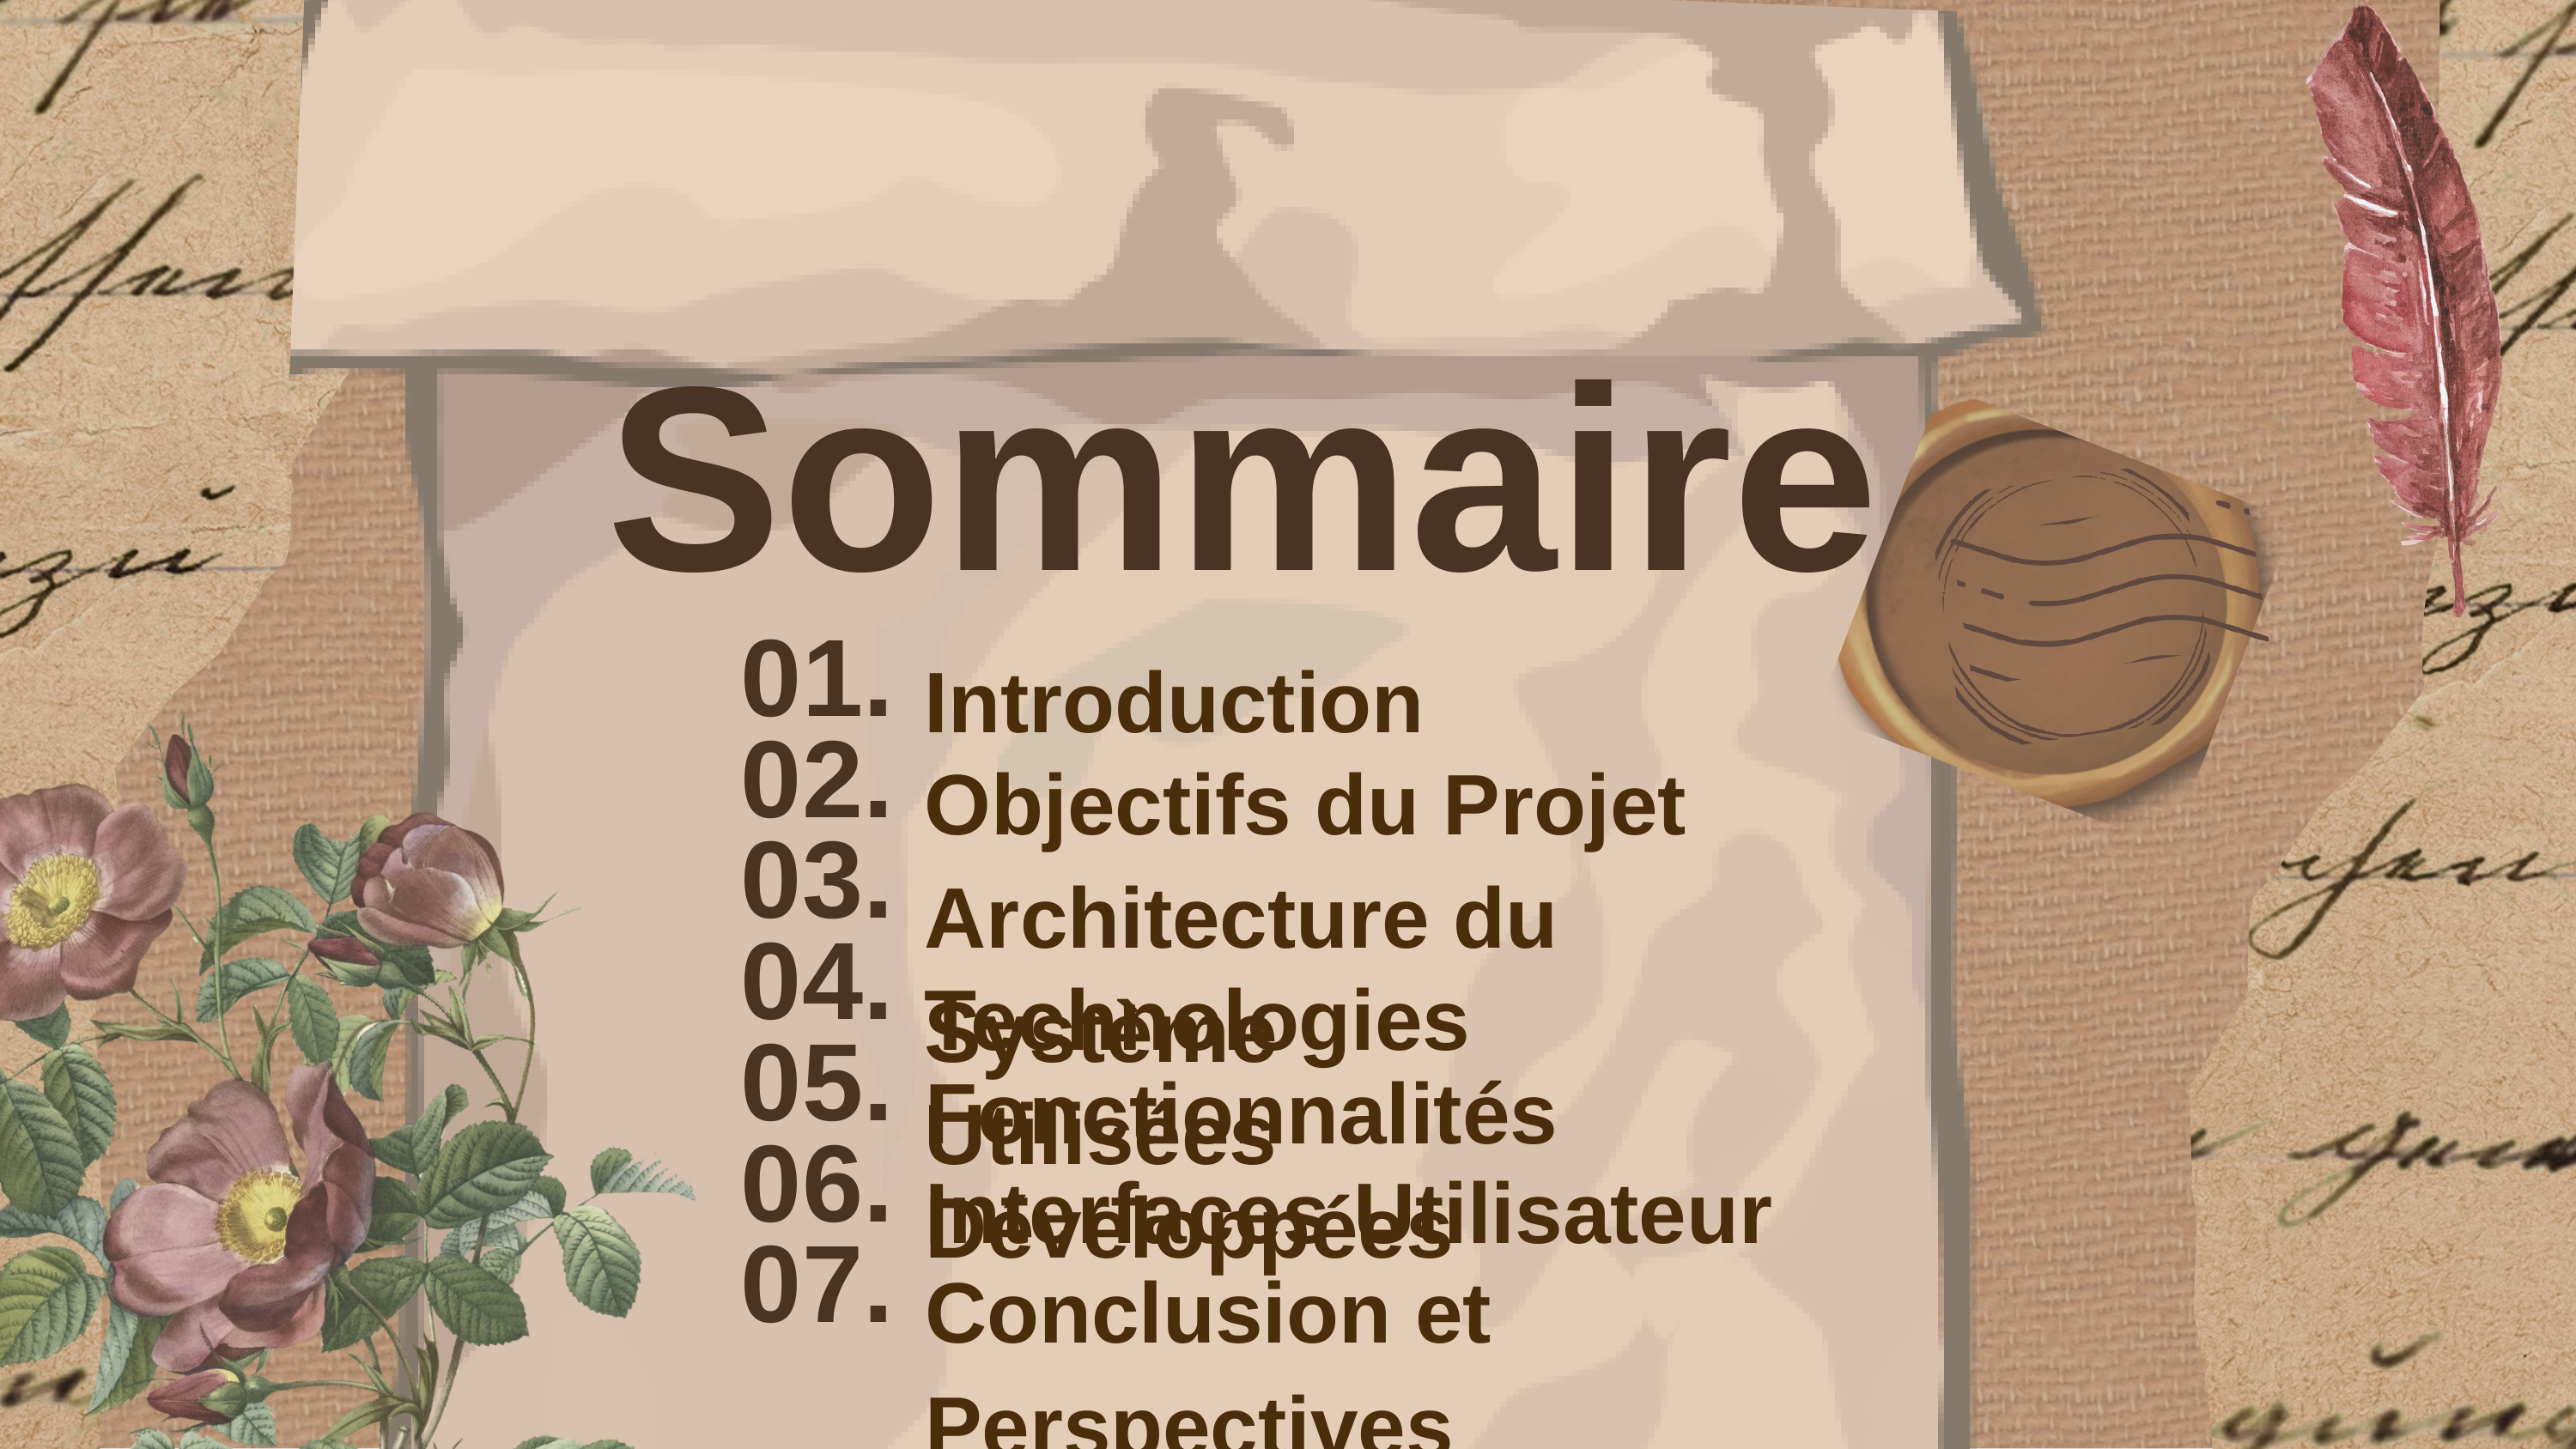

Sommaire

Introduction
01.
02.
03.
04.
05.
06.
07.

Objectifs du Projet
Architecture du Système
Technologies Utilisées
Fonctionnalités Développées
Interfaces Utilisateur
Conclusion et Perspectives